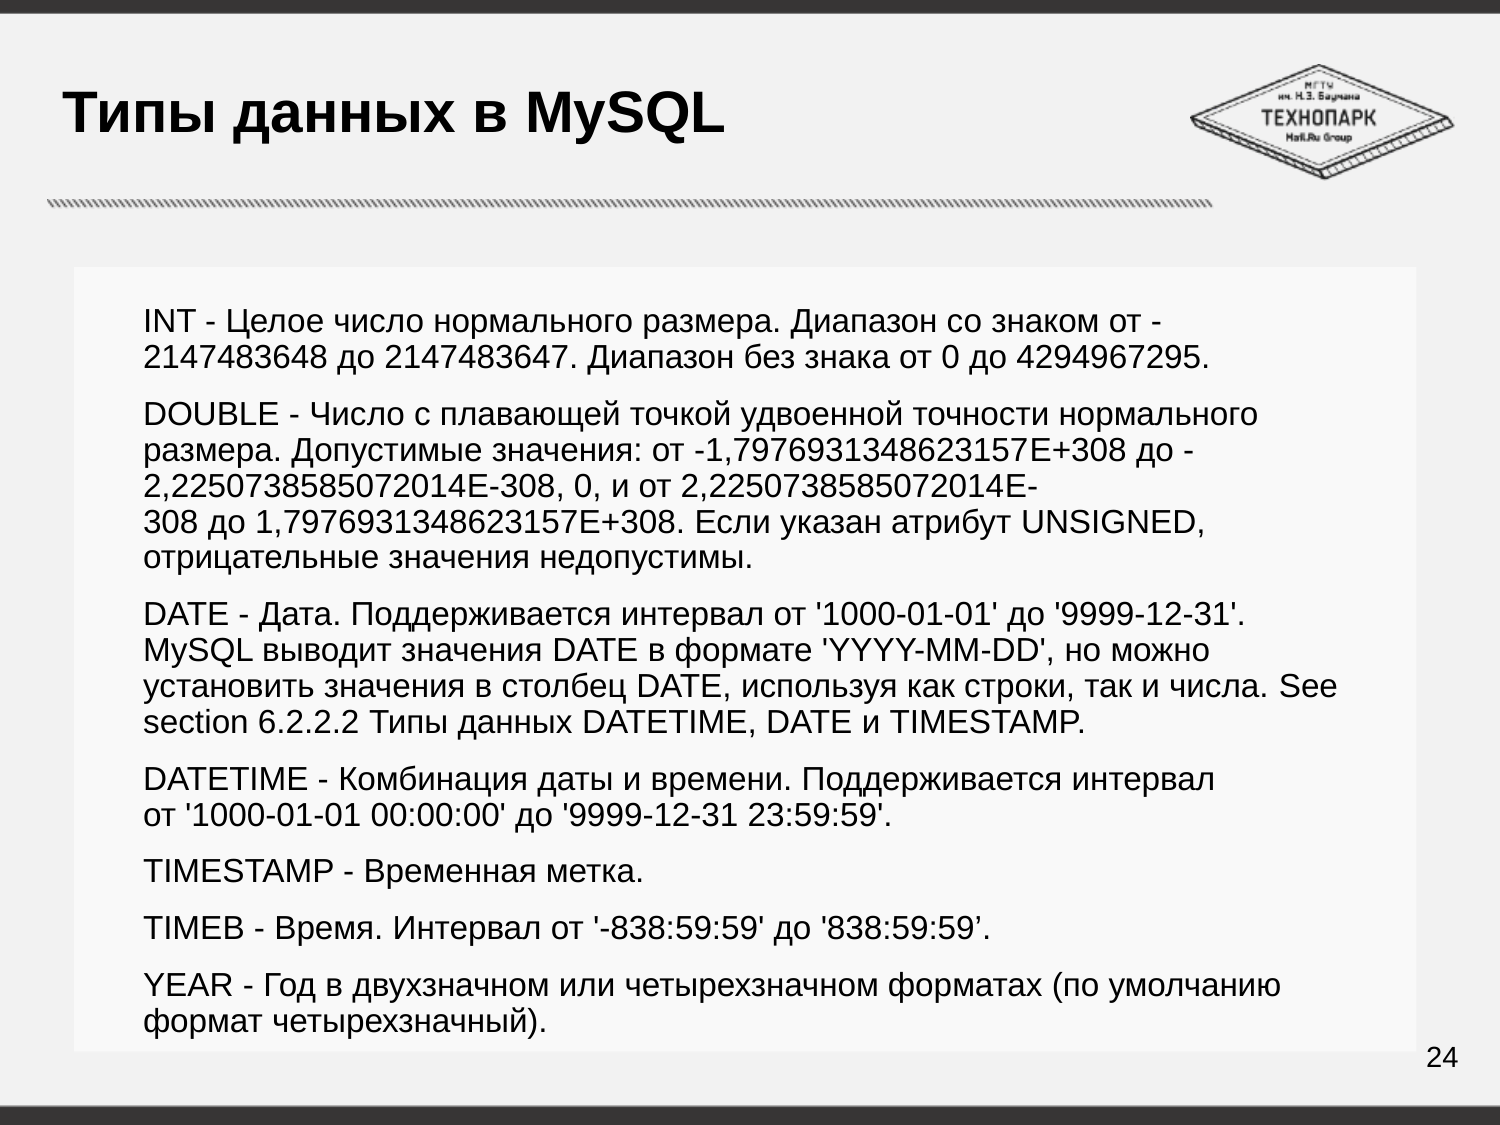

# Типы данных в MySQL
INT - Целое число нормального размера. Диапазон со знаком от -2147483648 до 2147483647. Диапазон без знака от 0 до 4294967295.
DOUBLE - Число с плавающей точкой удвоенной точности нормального размера. Допустимые значения: от -1,7976931348623157E+308 до -2,2250738585072014E-308, 0, и от 2,2250738585072014E-308 до 1,7976931348623157E+308. Если указан атрибут UNSIGNED, отрицательные значения недопустимы.
DATE - Дата. Поддерживается интервал от '1000-01-01' до '9999-12-31'. MySQL выводит значения DATE в формате 'YYYY-MM-DD', но можно установить значения в столбец DATE, используя как строки, так и числа. See section 6.2.2.2 Типы данных DATETIME, DATE и TIMESTAMP.
DATETIME - Комбинация даты и времени. Поддерживается интервал от '1000-01-01 00:00:00' до '9999-12-31 23:59:59'.
TIMESTAMP - Временная метка.
TIMEВ - Время. Интервал от '-838:59:59' до '838:59:59’.
YEAR - Год в двухзначном или четырехзначном форматах (по умолчанию формат четырехзначный).

24